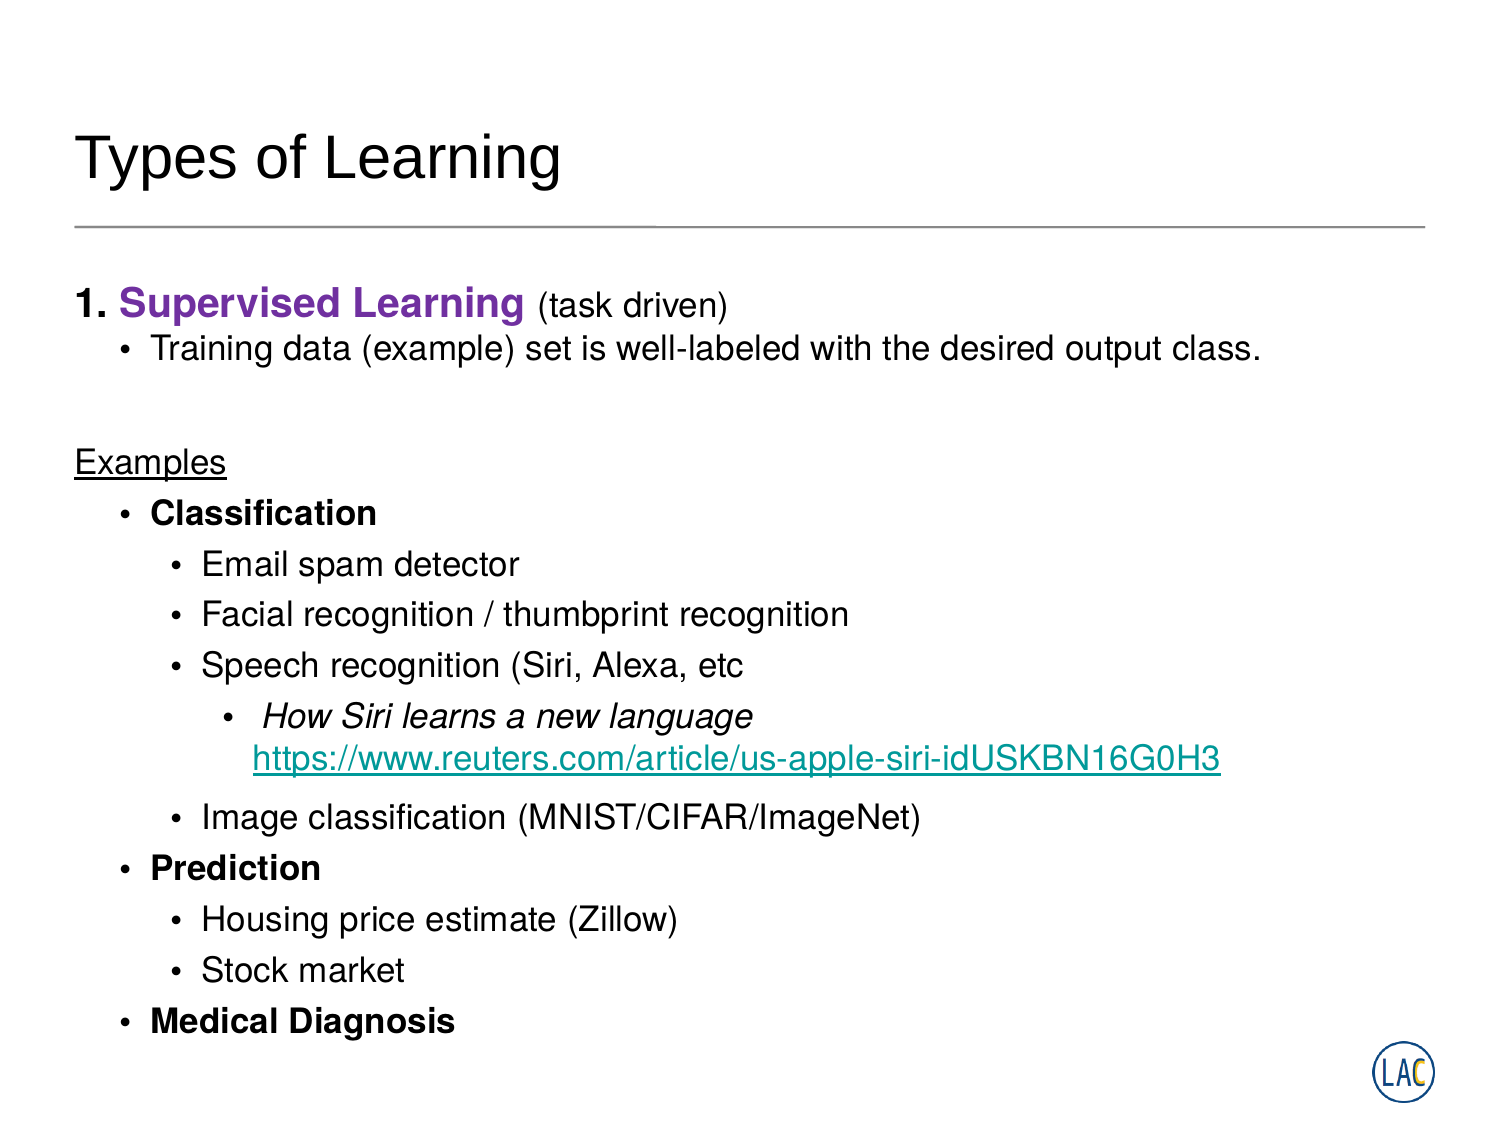

# Types of Learning
1. Supervised Learning (task driven)
Training data (example) set is well-labeled with the desired output class.

Examples
Classification
Email spam detector
Facial recognition / thumbprint recognition
Speech recognition (Siri, Alexa, etc
 How Siri learns a new language https://www.reuters.com/article/us-apple-siri-idUSKBN16G0H3
Image classification (MNIST/CIFAR/ImageNet)
Prediction
Housing price estimate (Zillow)
Stock market
Medical Diagnosis